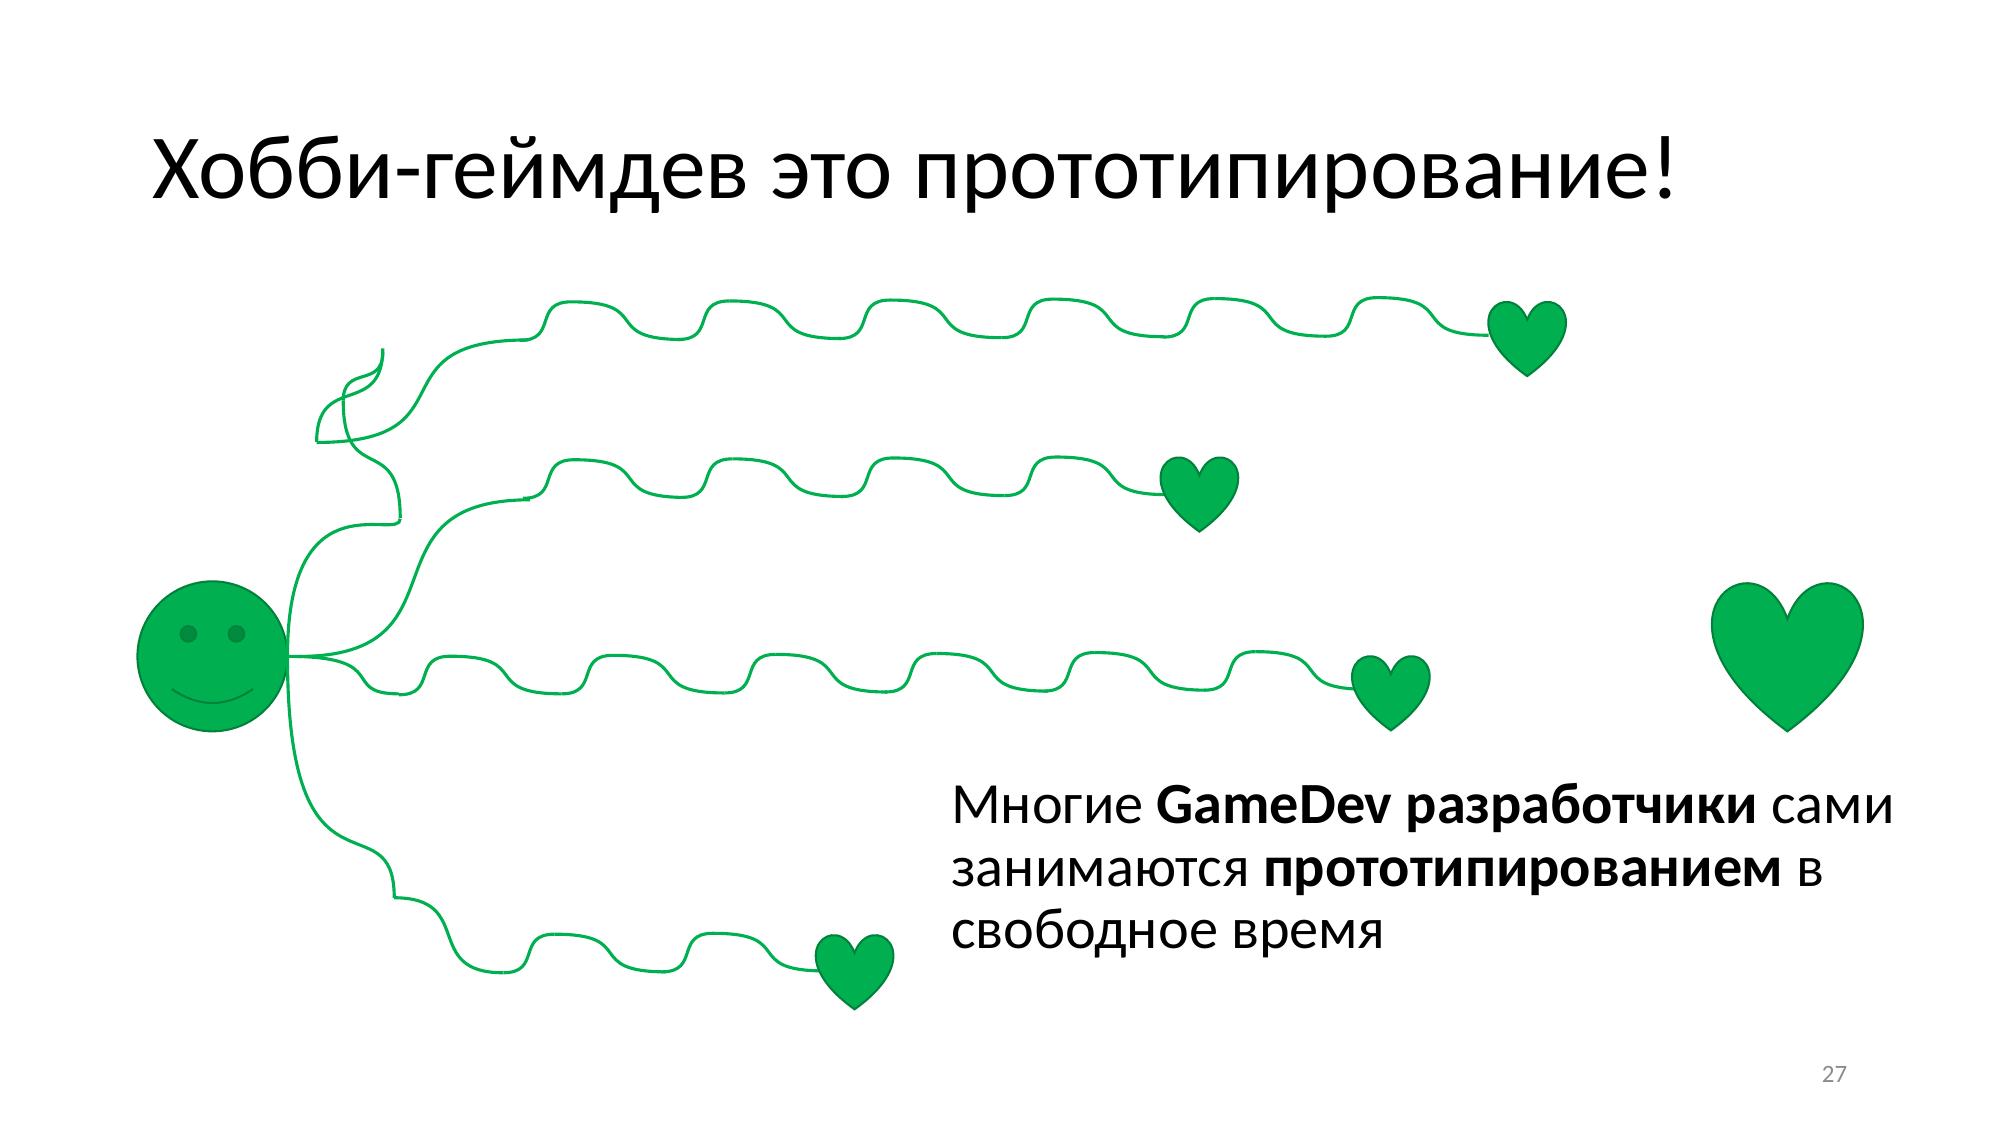

# Хобби-геймдев это прототипирование!

Многие GameDev разработчики сами занимаются прототипированием в свободное время

27